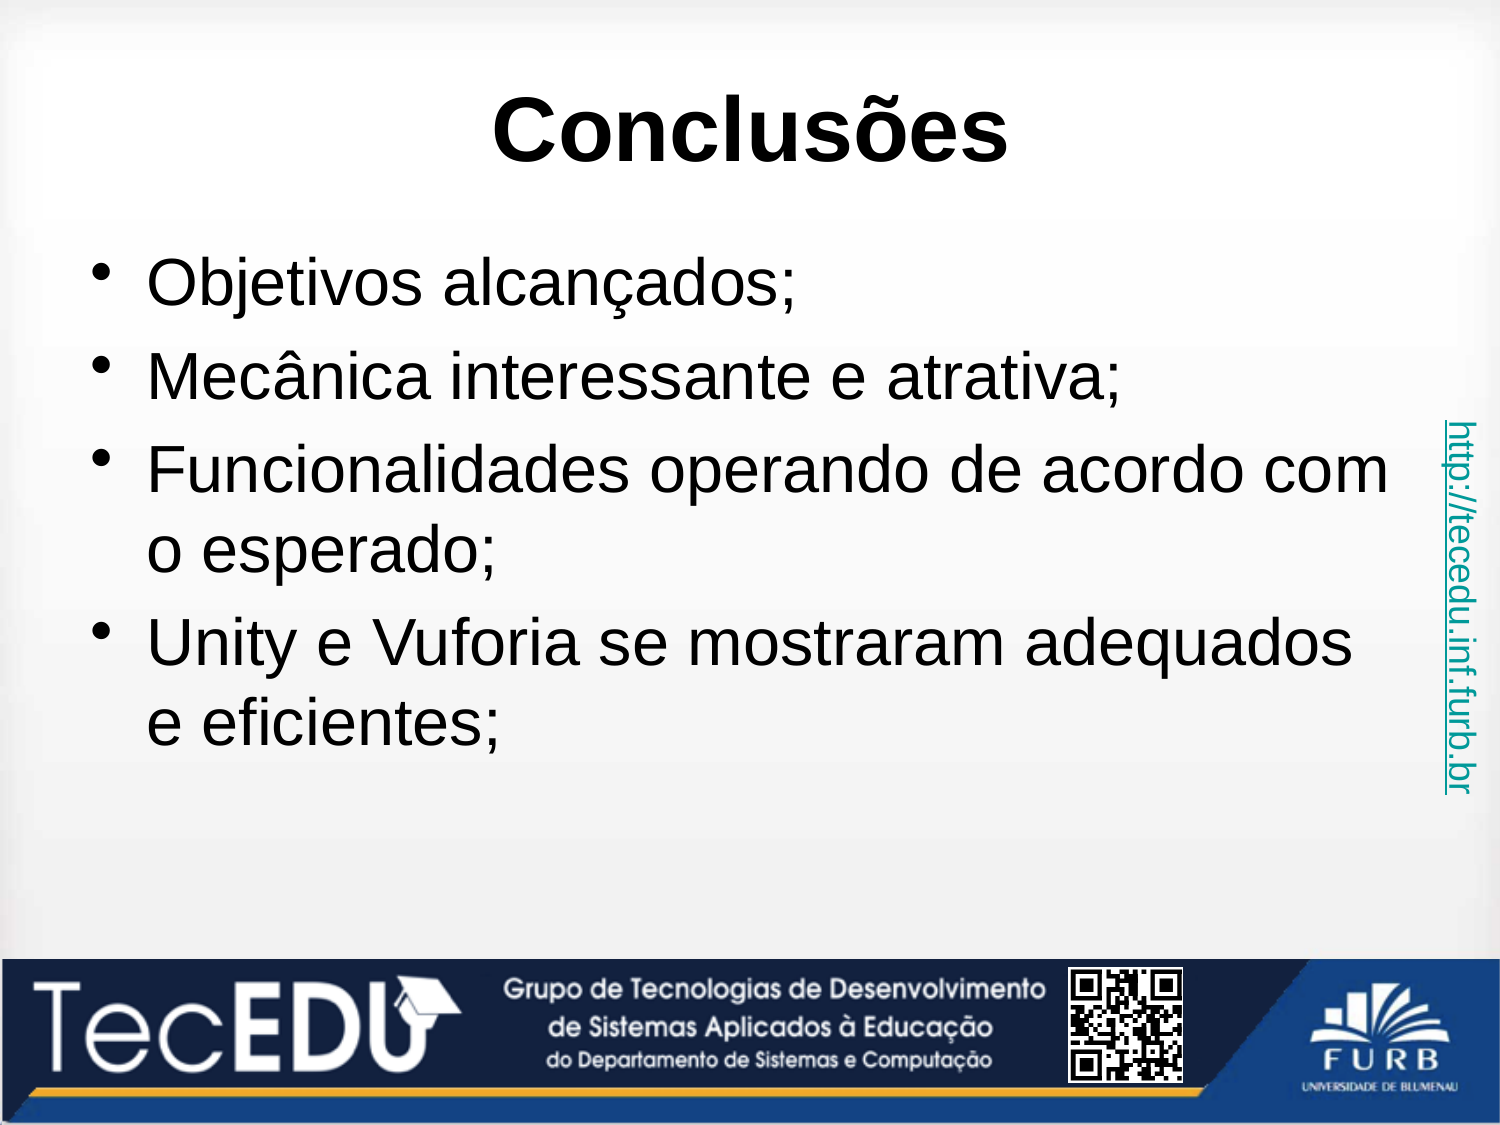

# Conclusões
Objetivos alcançados;
Mecânica interessante e atrativa;
Funcionalidades operando de acordo com o esperado;
Unity e Vuforia se mostraram adequados e eficientes;